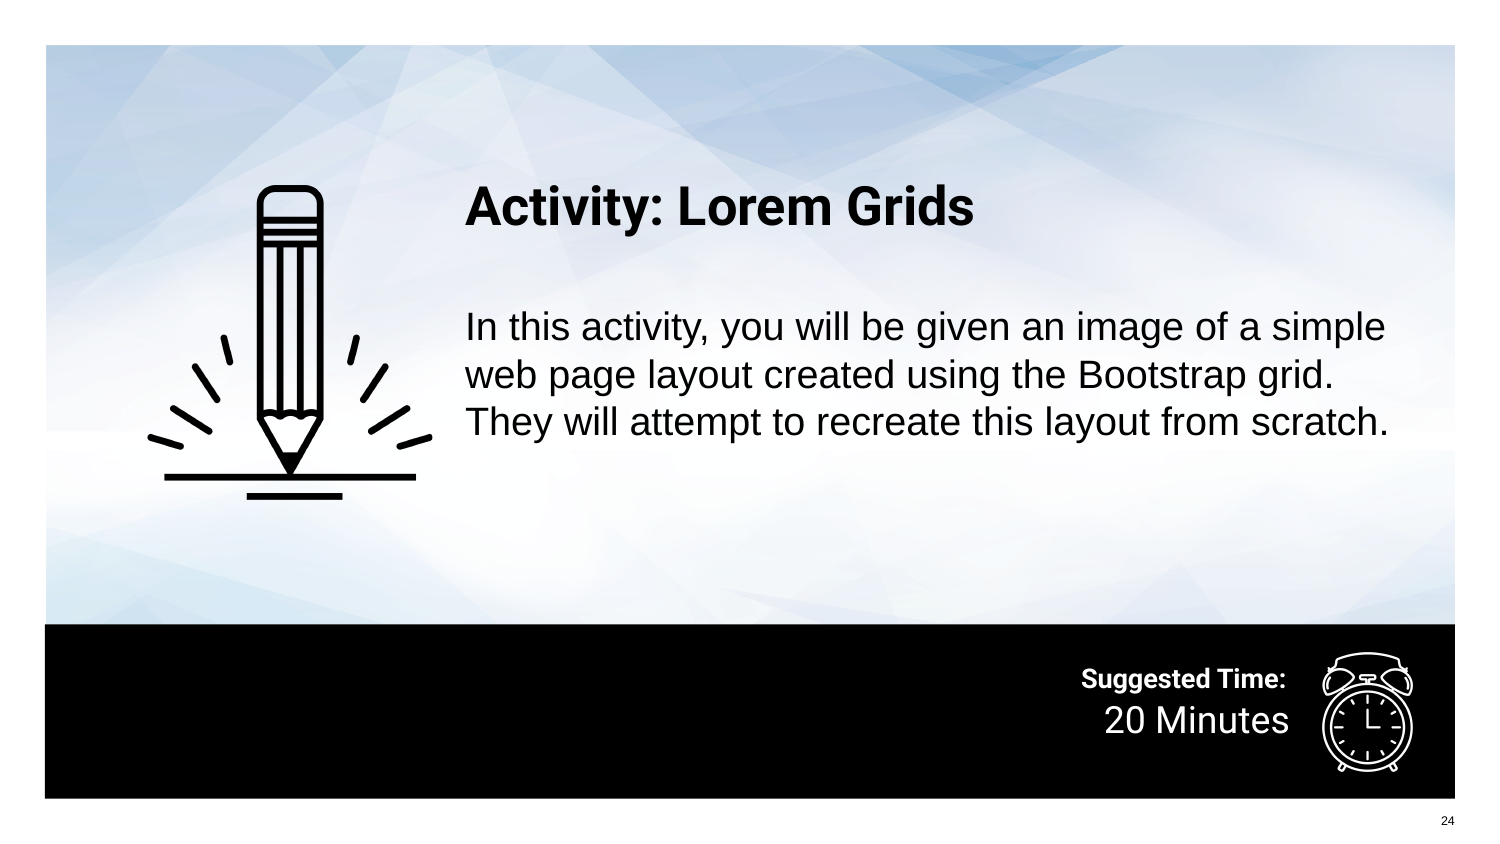

Activity: Lorem Grids

In this activity, you will be given an image of a simple web page layout created using the Bootstrap grid. They will attempt to recreate this layout from scratch.
# 20 Minutes

24